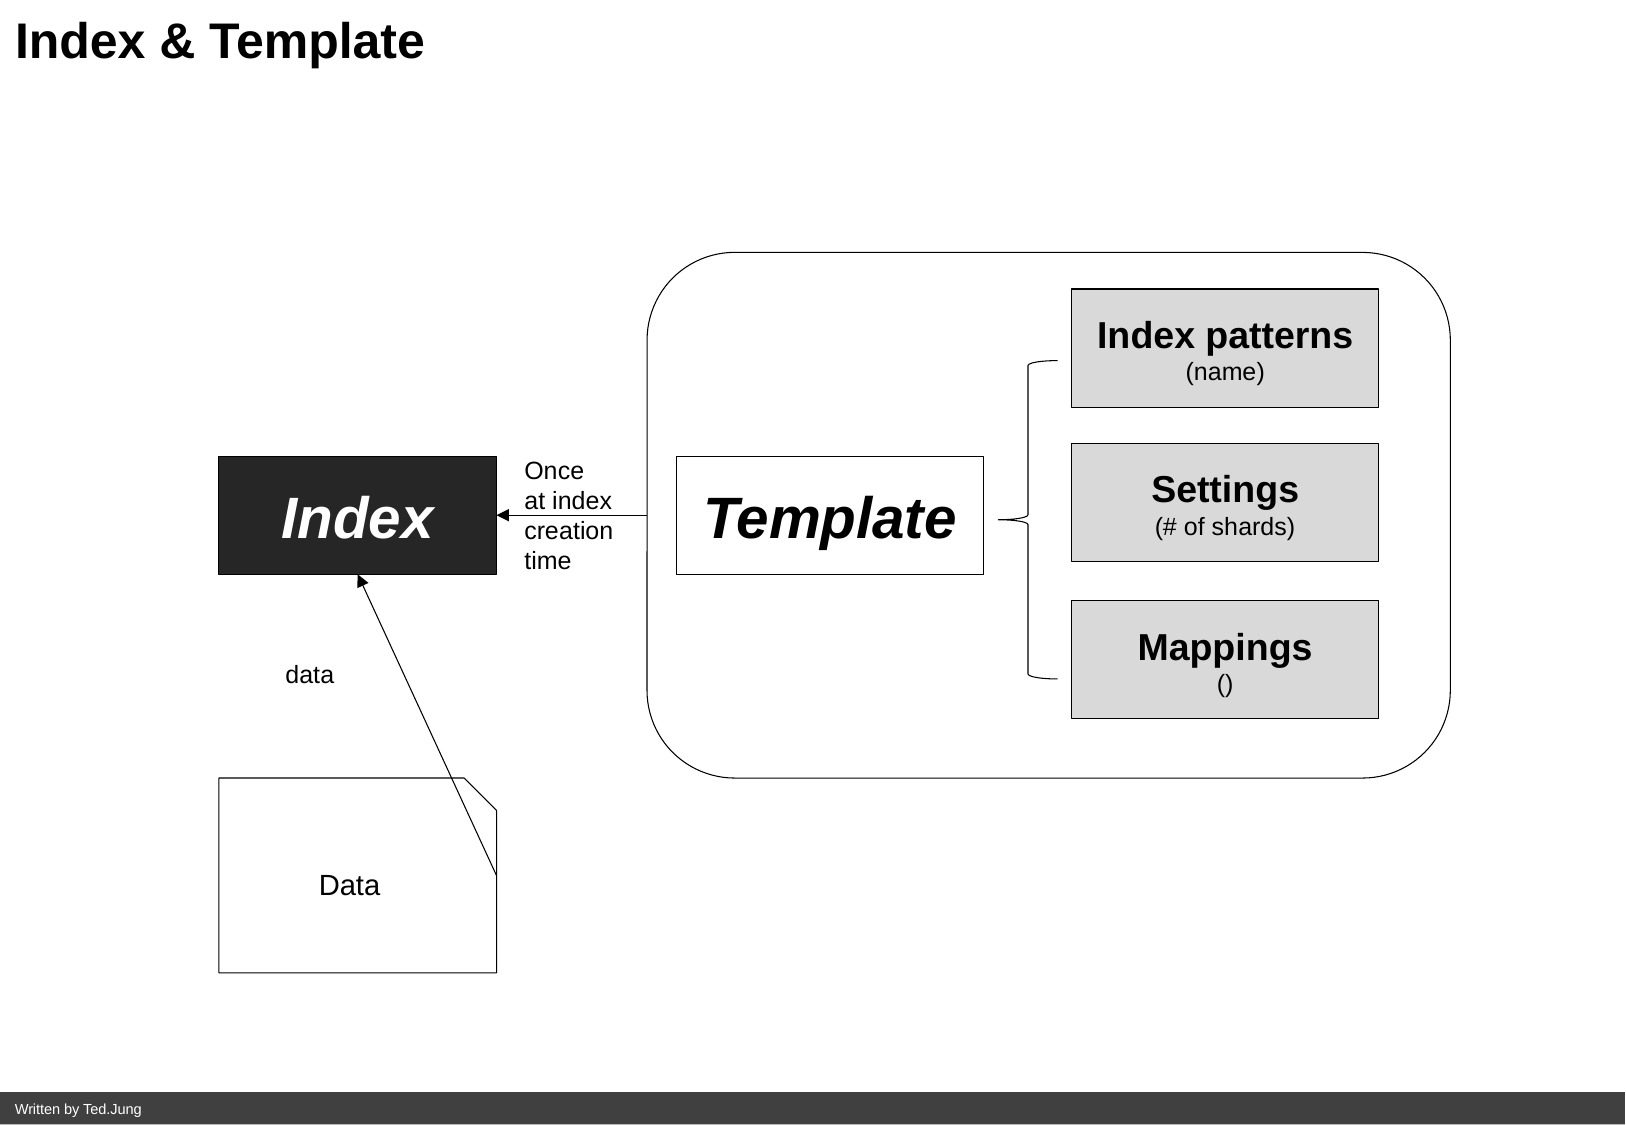

Index & Template

Index patterns
(name)

Settings
(# of shards)
Once
at index
creation
time
Index
Template
Mappings
()
data
Data